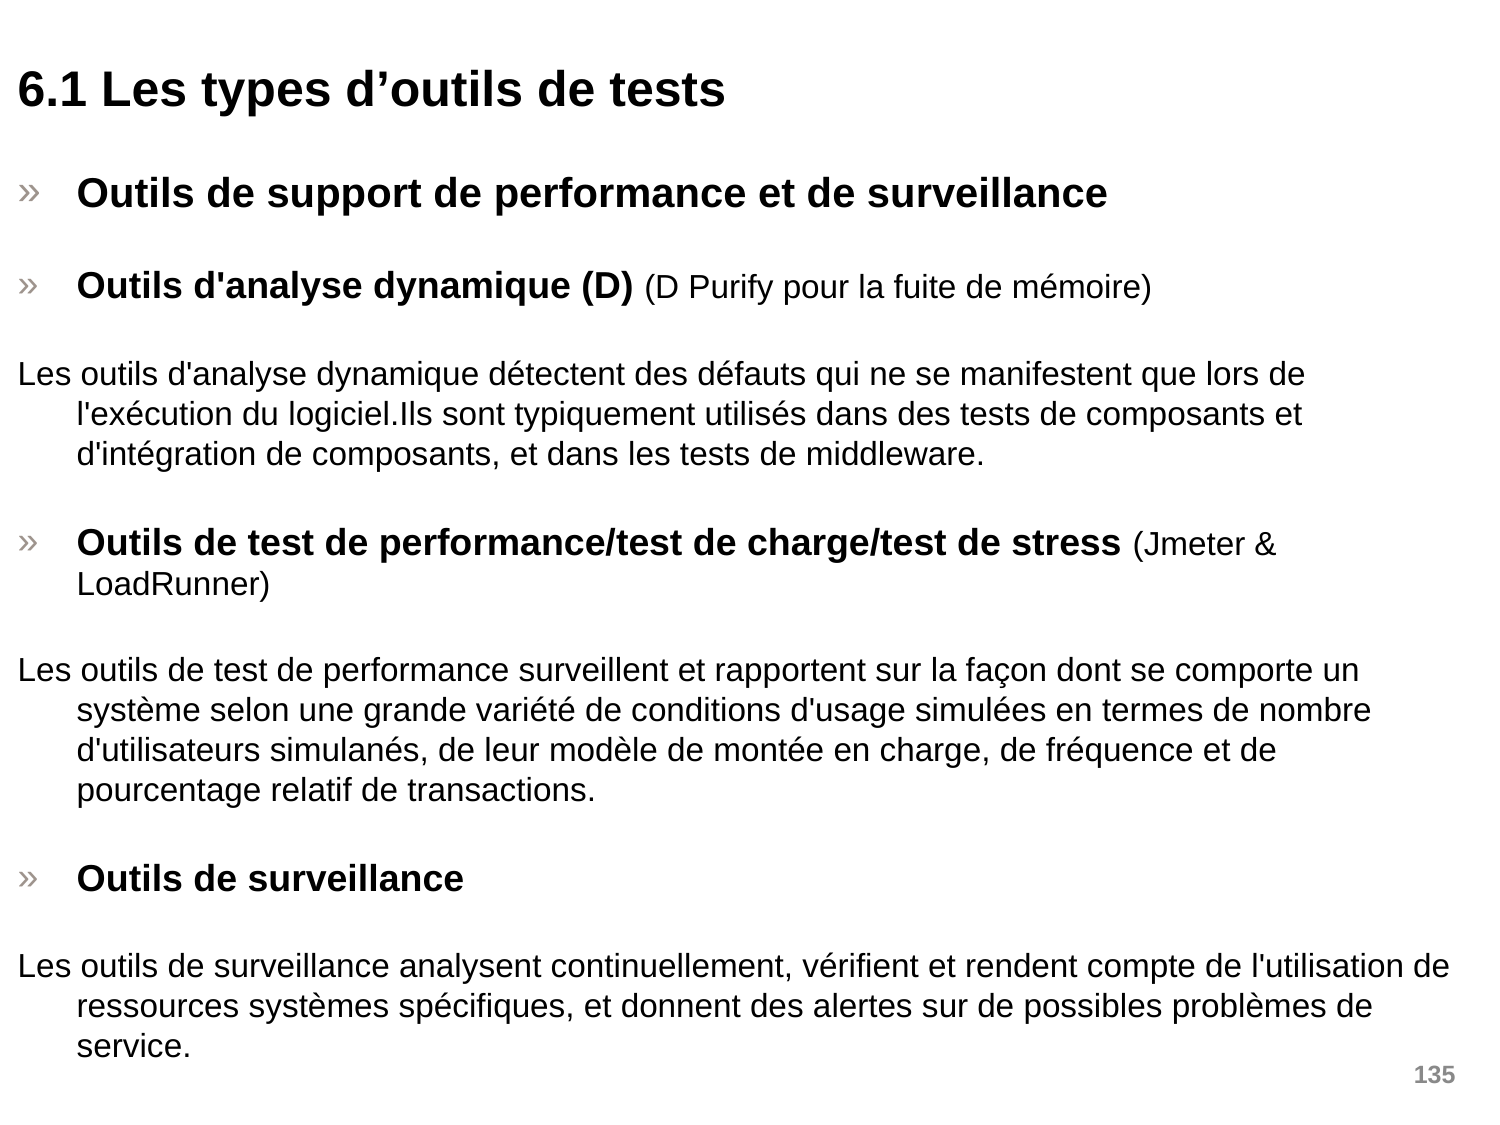

6.1 Les types d’outils de tests
Outils de support de performance et de surveillance
Outils d'analyse dynamique (D) (D Purify pour la fuite de mémoire)
Les outils d'analyse dynamique détectent des défauts qui ne se manifestent que lors de l'exécution du logiciel.Ils sont typiquement utilisés dans des tests de composants et d'intégration de composants, et dans les tests de middleware.
Outils de test de performance/test de charge/test de stress (Jmeter & LoadRunner)
Les outils de test de performance surveillent et rapportent sur la façon dont se comporte un système selon une grande variété de conditions d'usage simulées en termes de nombre d'utilisateurs simulanés, de leur modèle de montée en charge, de fréquence et de pourcentage relatif de transactions.
Outils de surveillance
Les outils de surveillance analysent continuellement, vérifient et rendent compte de l'utilisation de ressources systèmes spécifiques, et donnent des alertes sur de possibles problèmes de service.
135